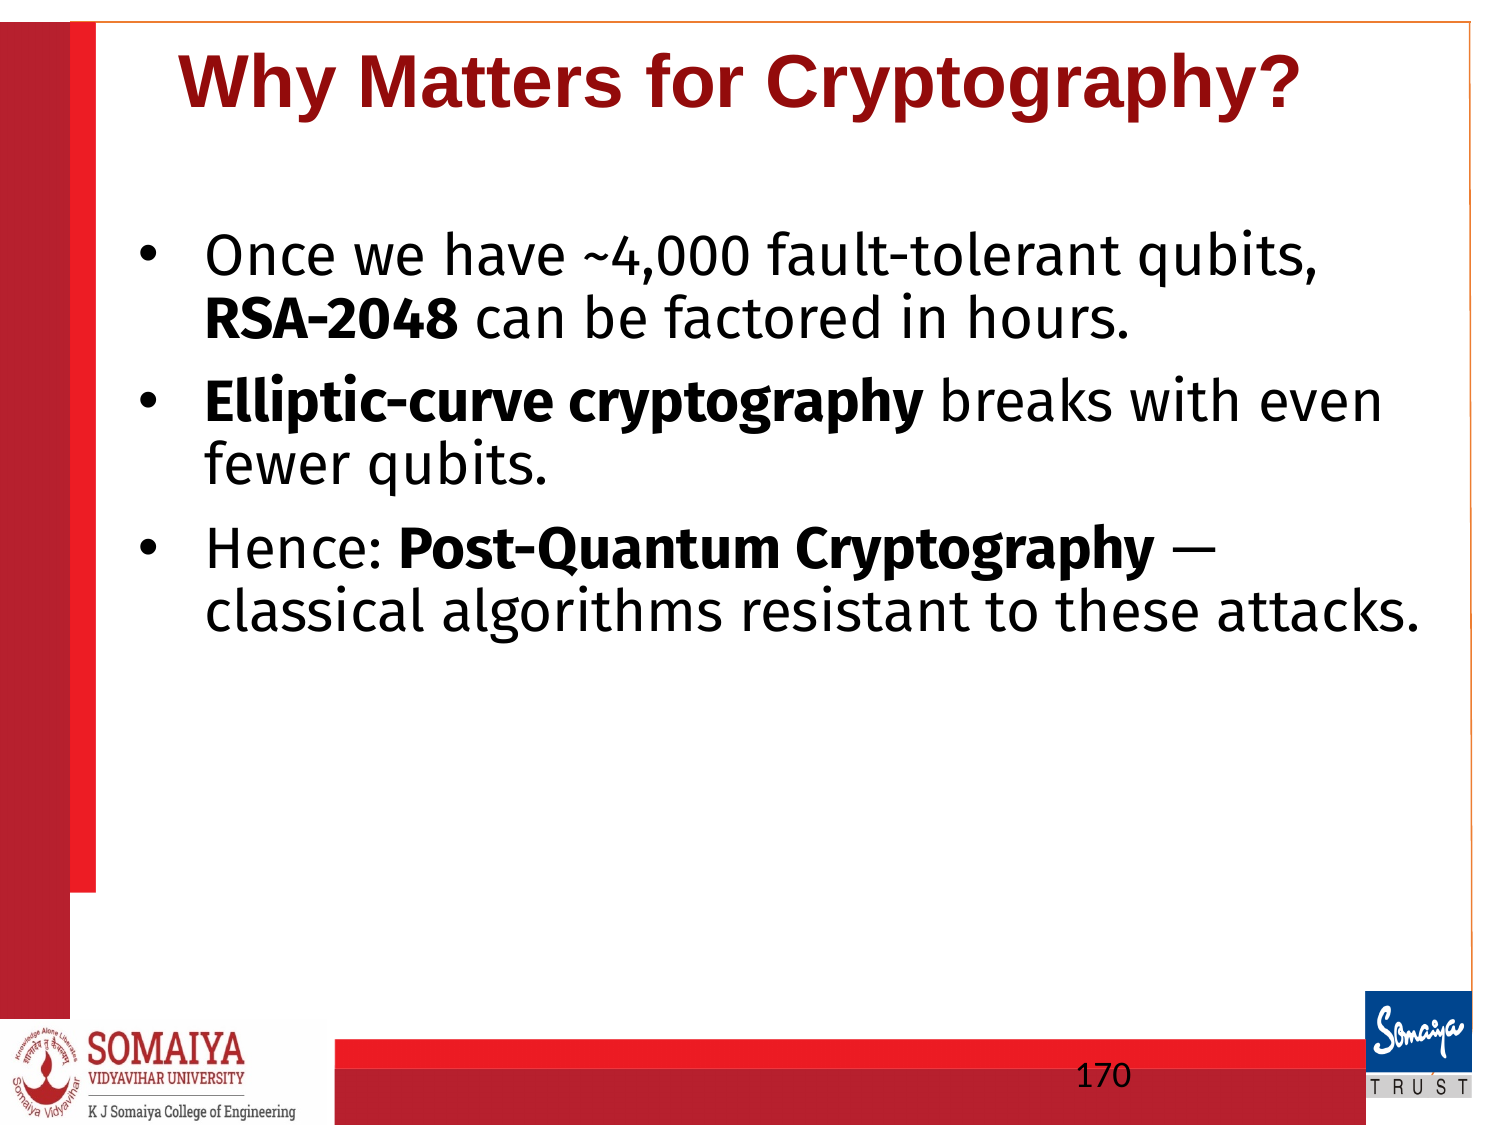

# Why Matters for Cryptography?
Once we have ~4,000 fault-tolerant qubits, RSA-2048 can be factored in hours.
Elliptic-curve cryptography breaks with even fewer qubits.
Hence: Post-Quantum Cryptography — classical algorithms resistant to these attacks.

170